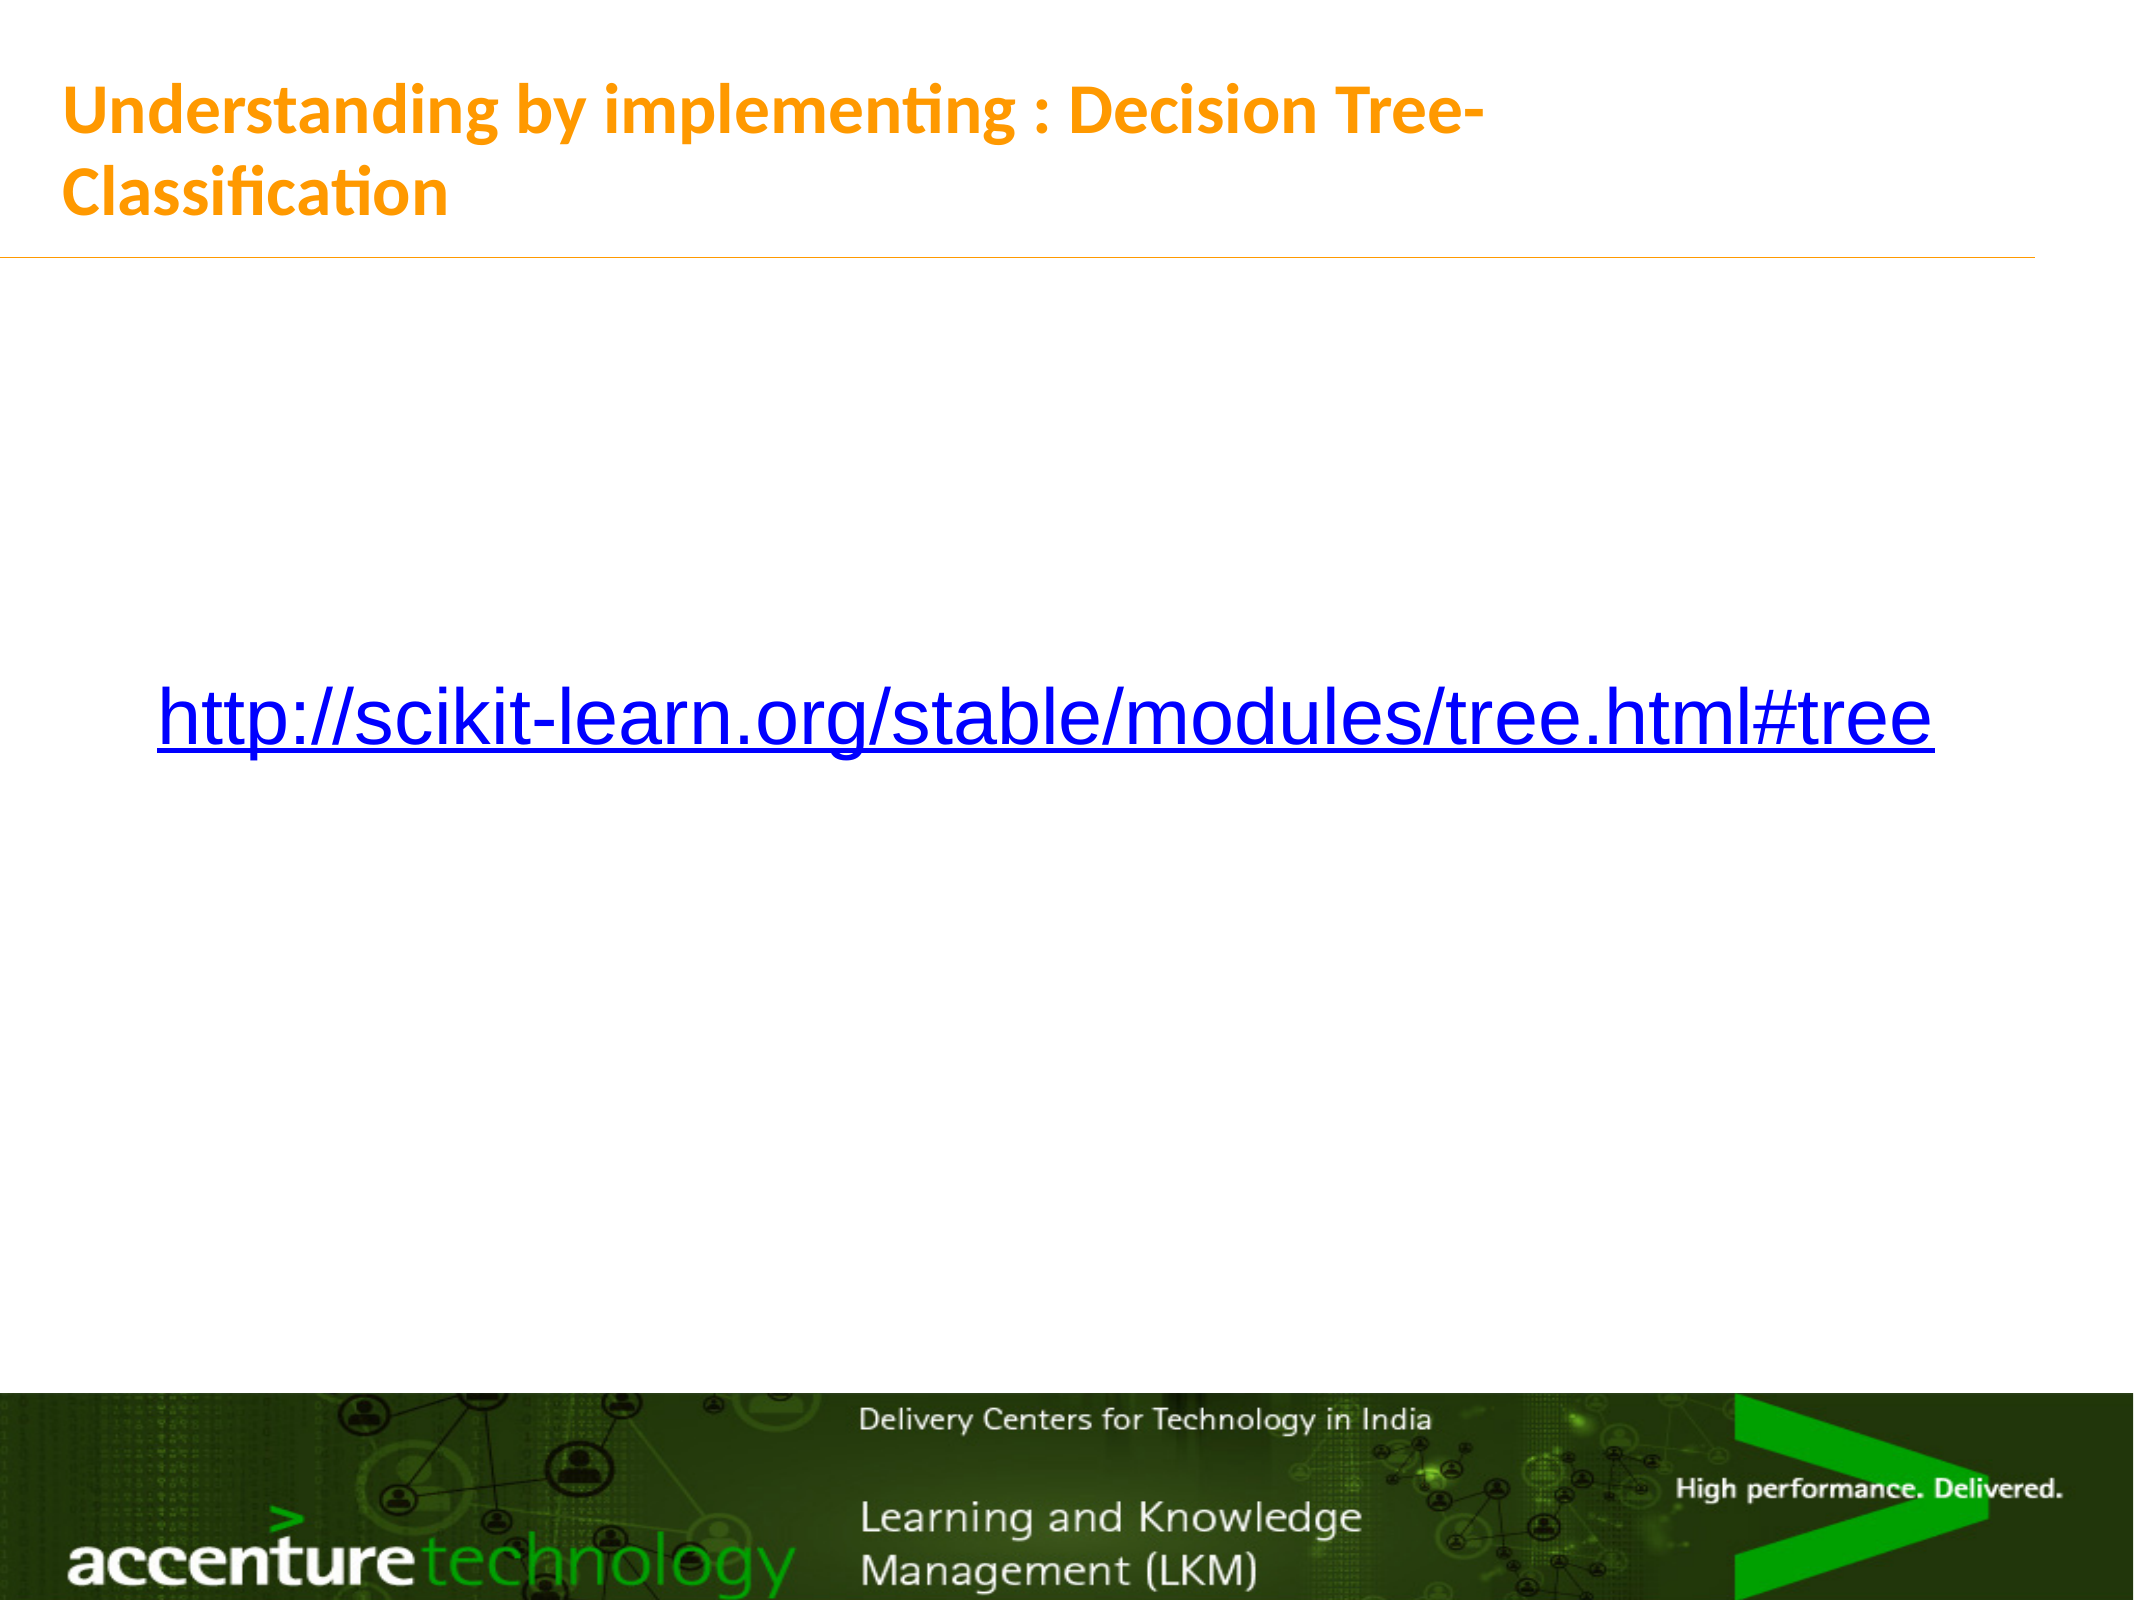

# Understanding by implementing : Decision Tree- Classification
http://scikit-learn.org/stable/modules/tree.html#tree